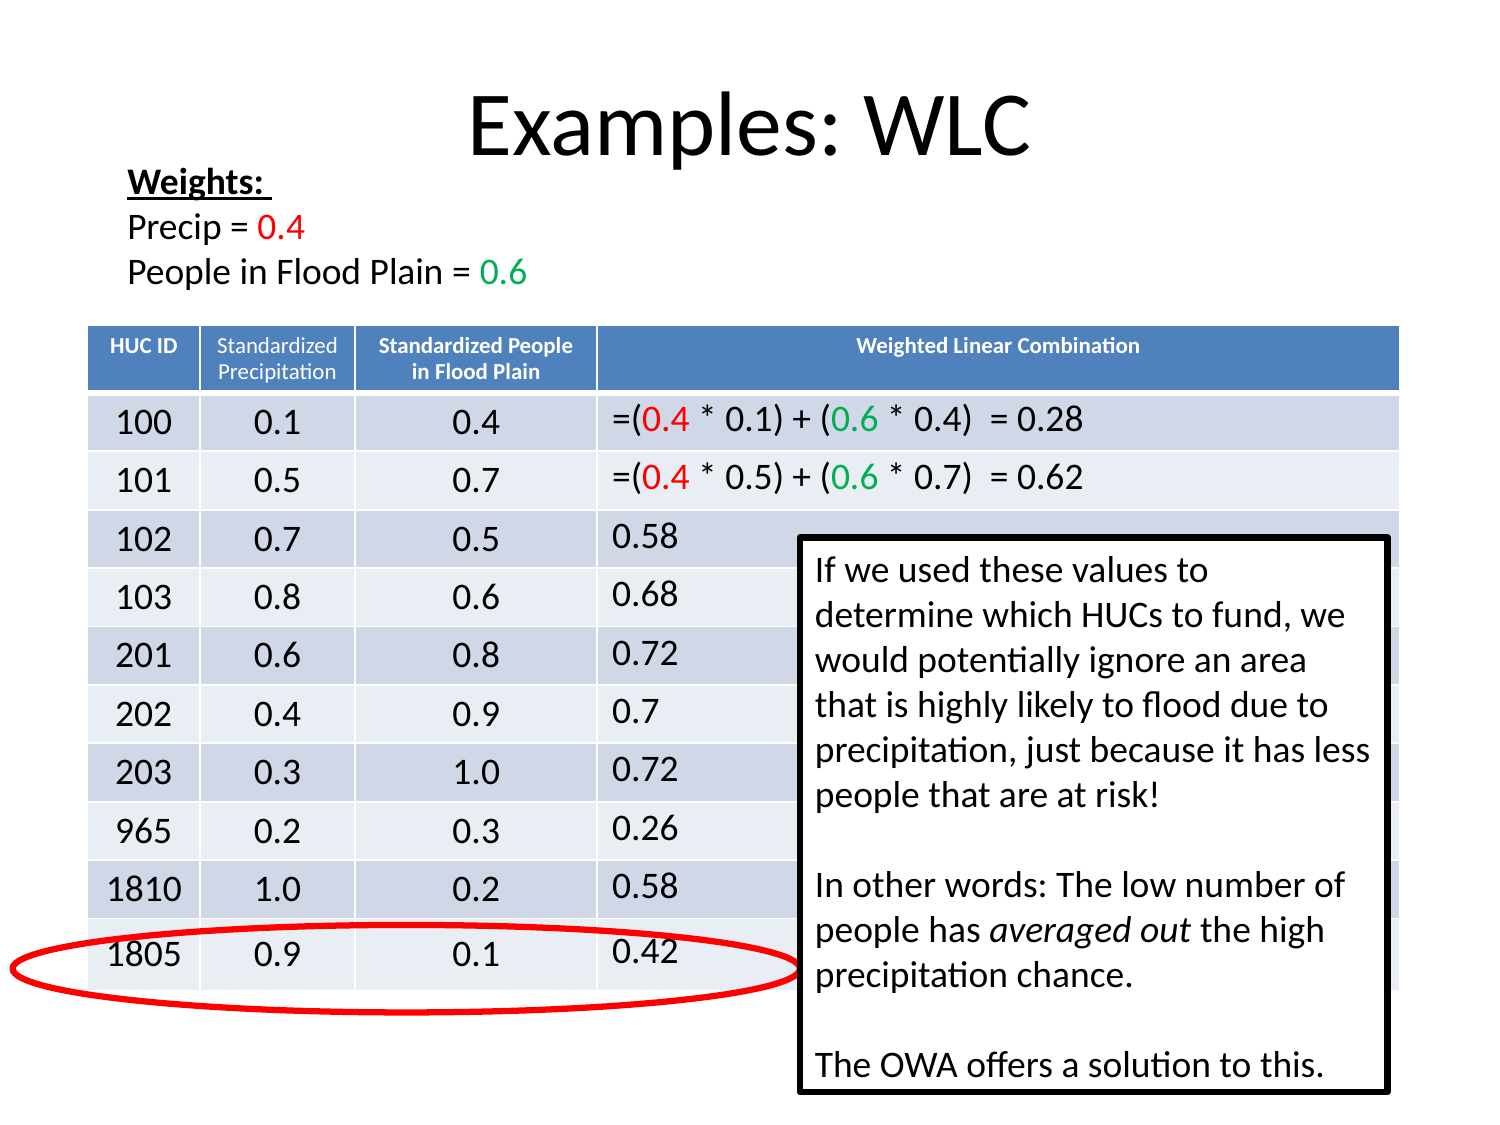

# Examples: WLC
Weights:
Precip = 0.4
People in Flood Plain = 0.6
| HUC ID | Standardized Precipitation | Standardized People in Flood Plain | Weighted Linear Combination |
| --- | --- | --- | --- |
| 100 | 0.1 | 0.4 | =(0.4 \* 0.1) + (0.6 \* 0.4) = 0.28 |
| 101 | 0.5 | 0.7 | =(0.4 \* 0.5) + (0.6 \* 0.7) = 0.62 |
| 102 | 0.7 | 0.5 | 0.58 |
| 103 | 0.8 | 0.6 | 0.68 |
| 201 | 0.6 | 0.8 | 0.72 |
| 202 | 0.4 | 0.9 | 0.7 |
| 203 | 0.3 | 1.0 | 0.72 |
| 965 | 0.2 | 0.3 | 0.26 |
| 1810 | 1.0 | 0.2 | 0.58 |
| 1805 | 0.9 | 0.1 | 0.42 |
If we used these values to determine which HUCs to fund, we would potentially ignore an area that is highly likely to flood due to precipitation, just because it has less people that are at risk!

In other words: The low number of people has averaged out the high precipitation chance.

The OWA offers a solution to this.